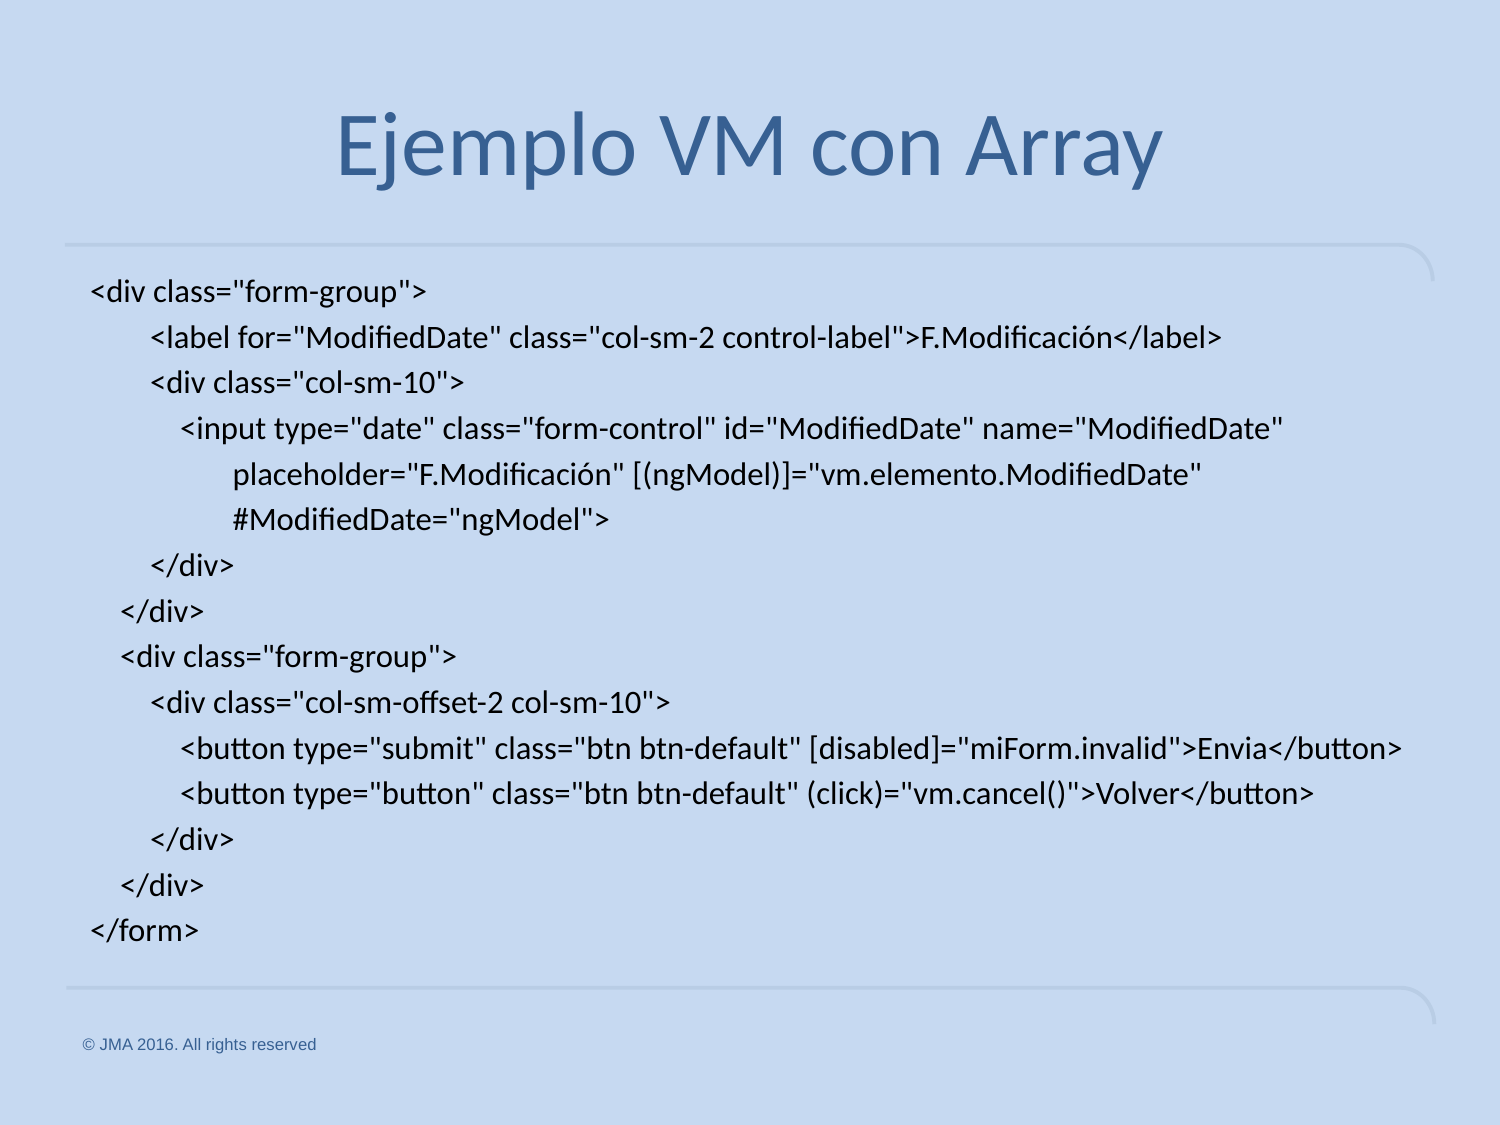

# Ejemplo VM con Array
<div class="form-group">
        <label for="ModifiedDate" class="col-sm-2 control-label">F.Modificación</label>
        <div class="col-sm-10">
            <input type="date" class="form-control" id="ModifiedDate" name="ModifiedDate"
                   placeholder="F.Modificación" [(ngModel)]="vm.elemento.ModifiedDate"
                   #ModifiedDate="ngModel">
        </div>
    </div>
    <div class="form-group">
        <div class="col-sm-offset-2 col-sm-10">
            <button type="submit" class="btn btn-default" [disabled]="miForm.invalid">Envia</button>
            <button type="button" class="btn btn-default" (click)="vm.cancel()">Volver</button>
        </div>
    </div>
</form>